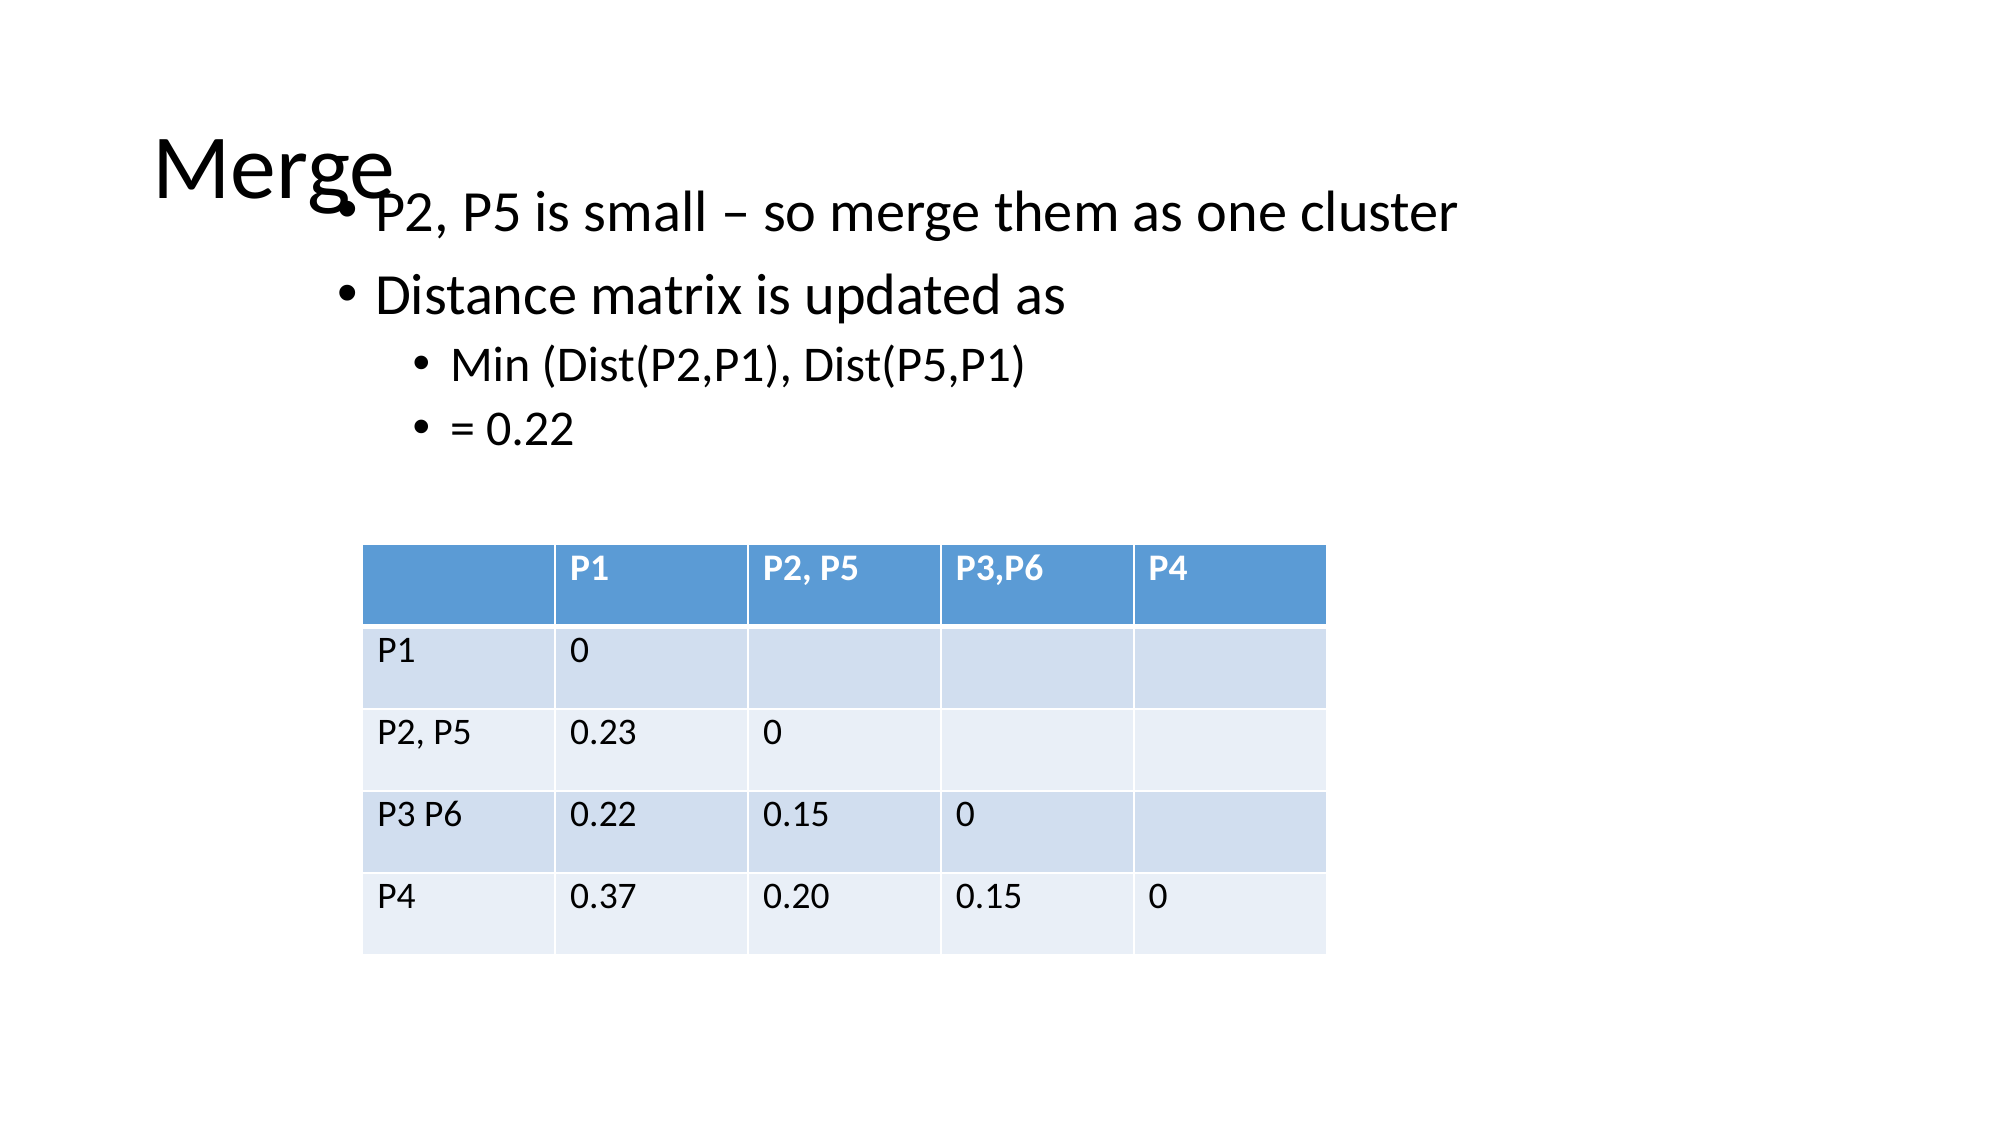

# Merge
P2, P5 is small – so merge them as one cluster
Distance matrix is updated as
Min (Dist(P2,P1), Dist(P5,P1)
= 0.22
|  | P1 | P2, P5 | P3,P6 | P4 |
| --- | --- | --- | --- | --- |
| P1 | 0 |  |  |  |
| P2, P5 | 0.23 | 0 |  |  |
| P3 P6 | 0.22 | 0.15 | 0 |  |
| P4 | 0.37 | 0.20 | 0.15 | 0 |